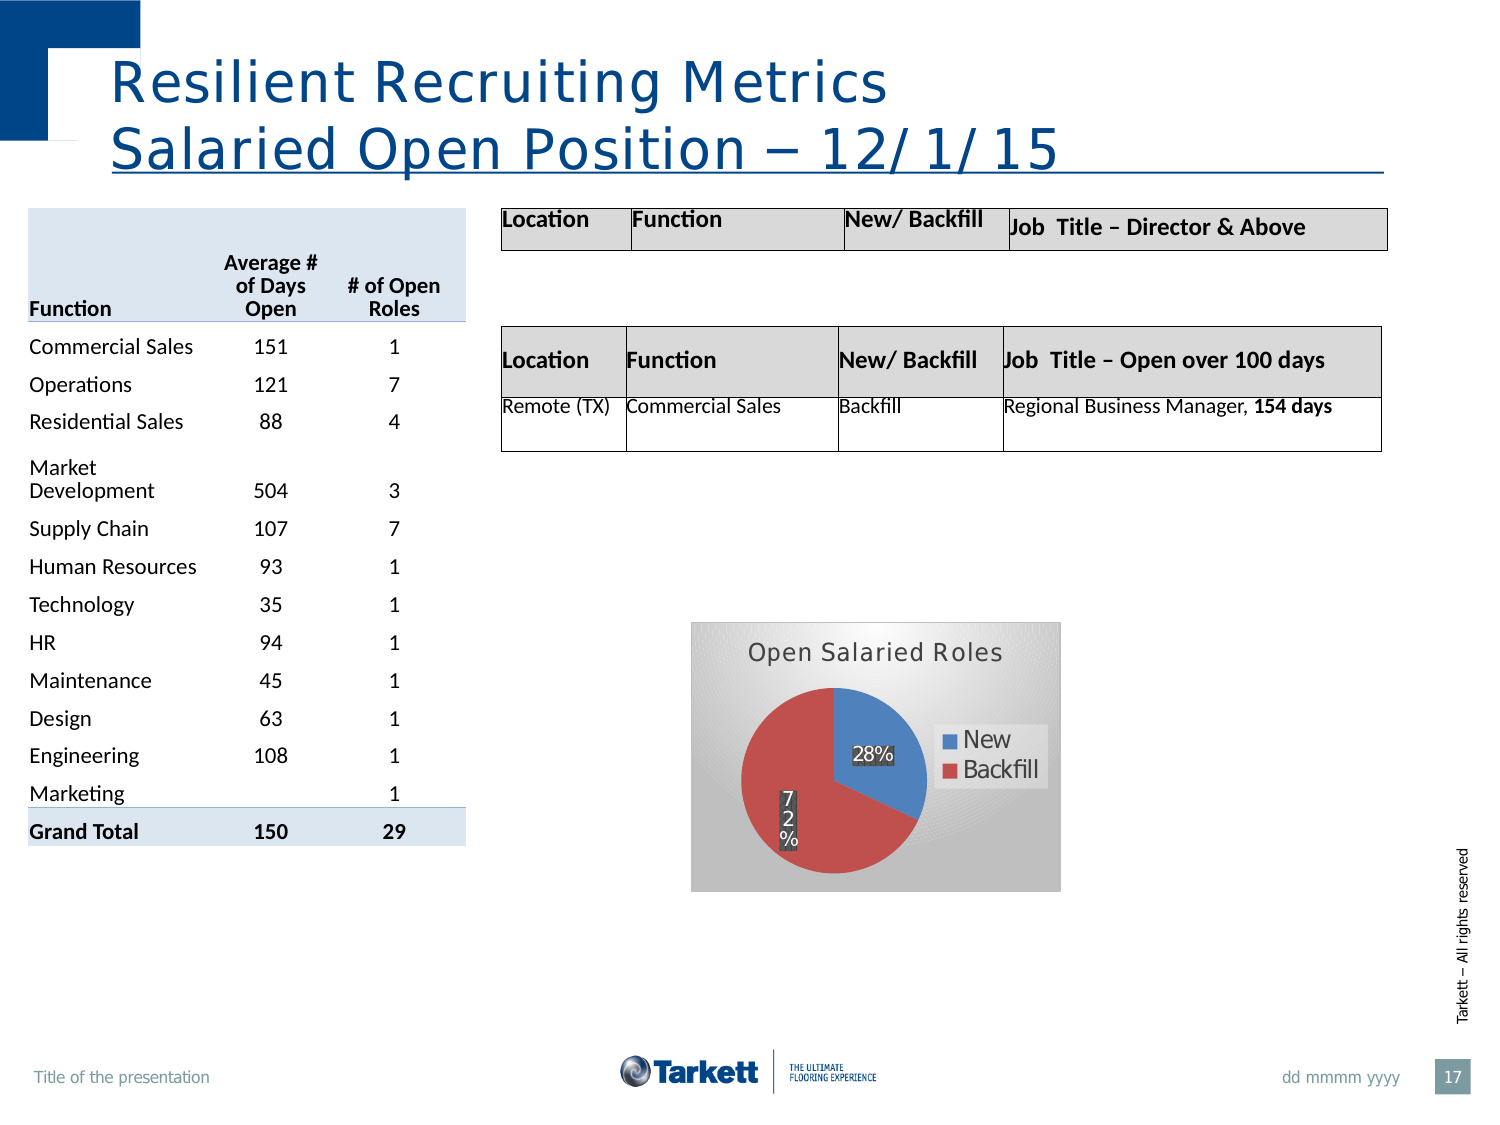

# Resilient Recruiting Metrics Salaried Open Position – 12/1/15
| Function | Average # of Days Open | # of Open Roles |
| --- | --- | --- |
| Commercial Sales | 151 | 1 |
| Operations | 121 | 7 |
| Residential Sales | 88 | 4 |
| Market Development | 504 | 3 |
| Supply Chain | 107 | 7 |
| Human Resources | 93 | 1 |
| Technology | 35 | 1 |
| HR | 94 | 1 |
| Maintenance | 45 | 1 |
| Design | 63 | 1 |
| Engineering | 108 | 1 |
| Marketing |  | 1 |
| Grand Total | 150 | 29 |
| Location | Function | New/ Backfill | Job Title – Director & Above |
| --- | --- | --- | --- |
| Location | Function | New/ Backfill | Job Title – Open over 100 days |
| --- | --- | --- | --- |
| Remote (TX) | Commercial Sales | Backfill | Regional Business Manager, 154 days |

### Chart: Open Salaried Roles

| Category | Open Salaried Roles |
|---|---|
| New | 8.0 |
| Backfill | 17.0 |
17
Title of the presentation
dd mmmm yyyy